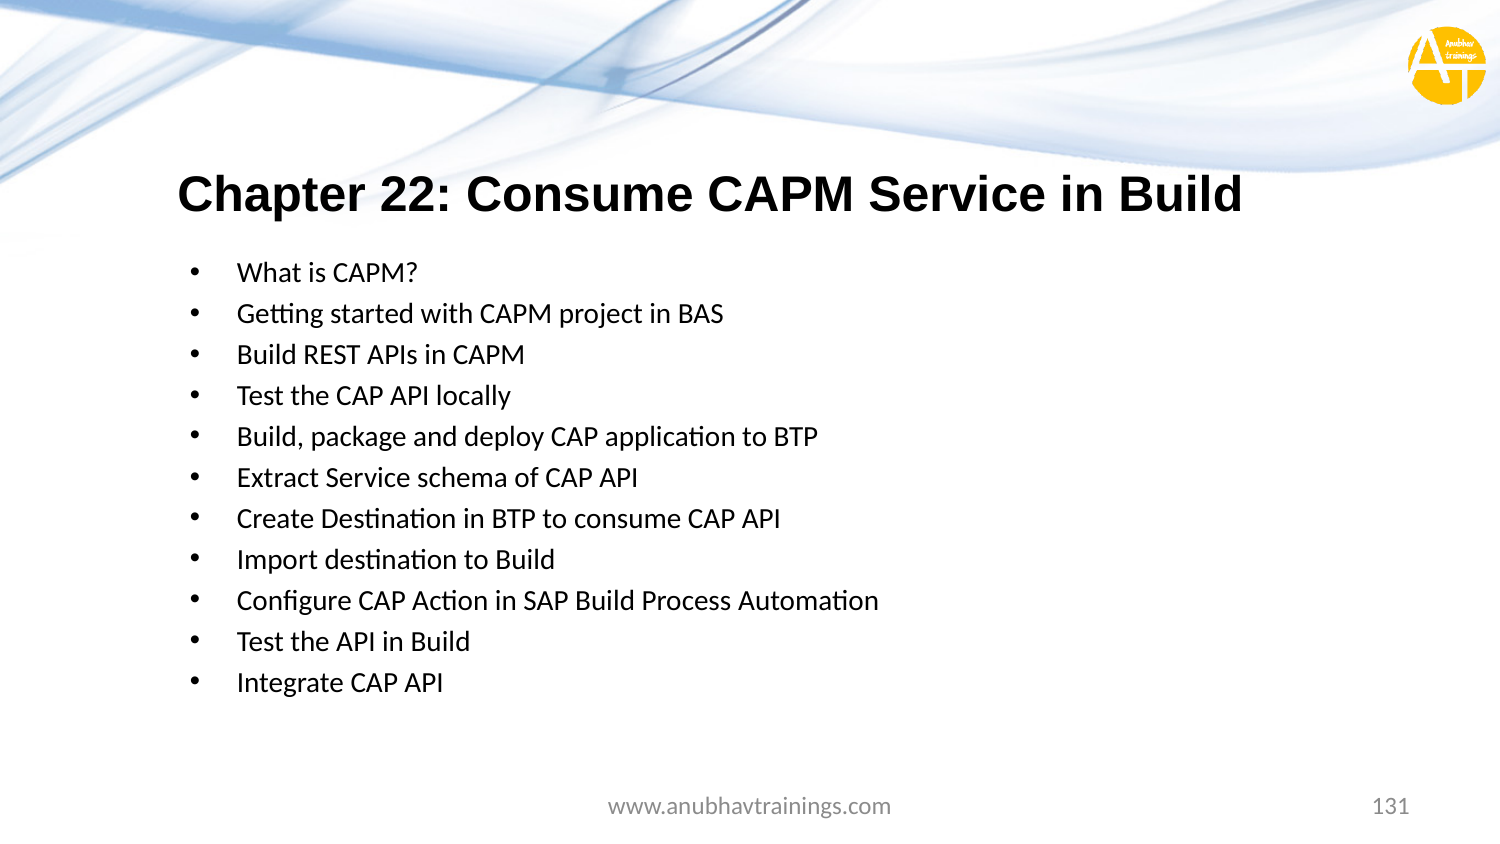

# Chapter 22: Consume CAPM Service in Build
What is CAPM?
Getting started with CAPM project in BAS
Build REST APIs in CAPM
Test the CAP API locally
Build, package and deploy CAP application to BTP
Extract Service schema of CAP API
Create Destination in BTP to consume CAP API
Import destination to Build
Configure CAP Action in SAP Build Process Automation
Test the API in Build
Integrate CAP API

www.anubhavtrainings.com
131